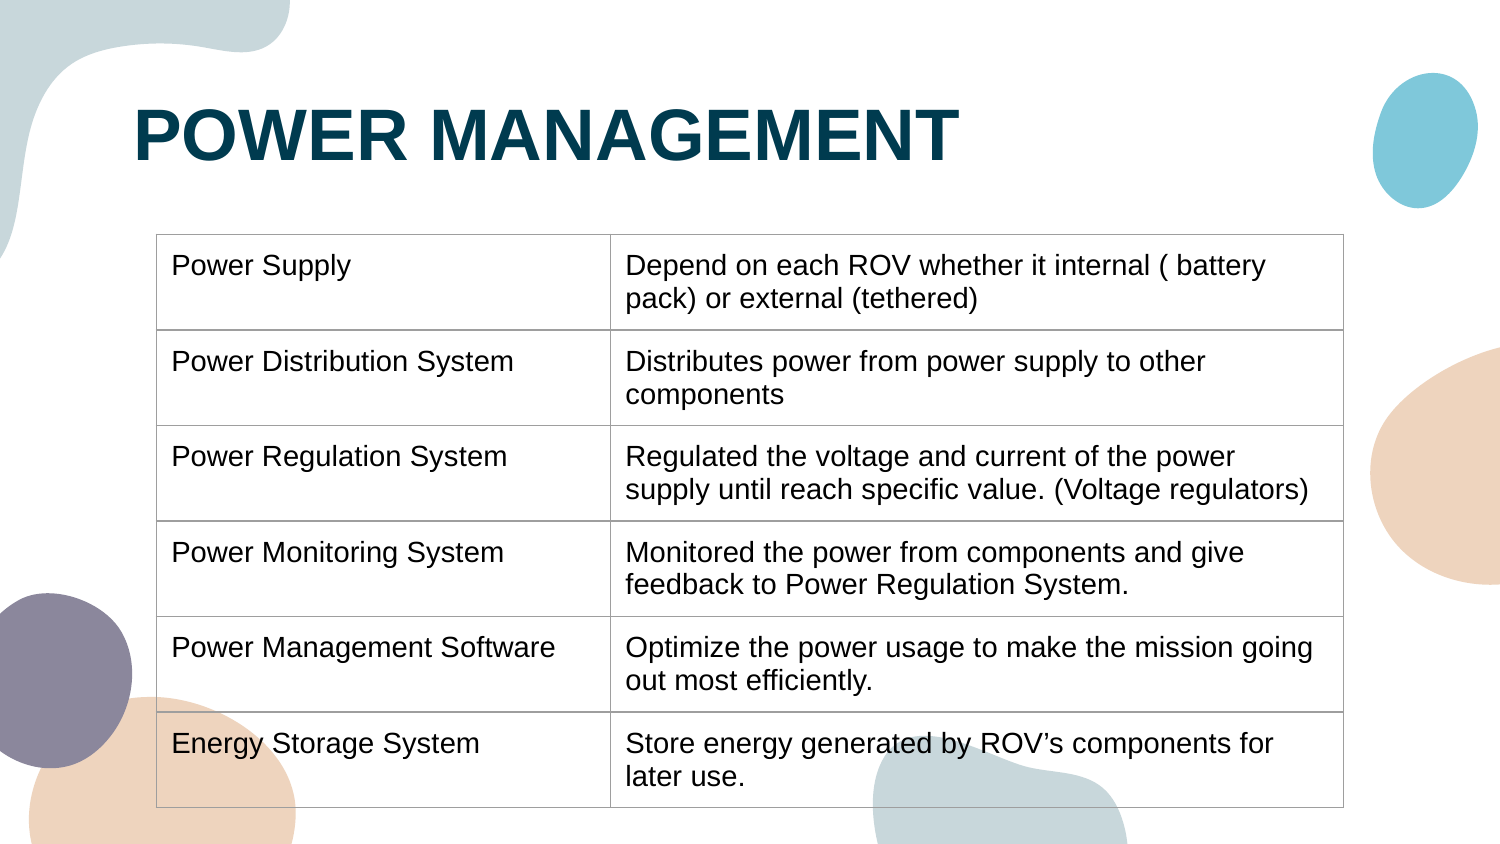

# POWER MANAGEMENT
| Power Supply | Depend on each ROV whether it internal ( battery pack) or external (tethered) |
| --- | --- |
| Power Distribution System | Distributes power from power supply to other components |
| Power Regulation System | Regulated the voltage and current of the power supply until reach specific value. (Voltage regulators) |
| Power Monitoring System | Monitored the power from components and give feedback to Power Regulation System. |
| Power Management Software | Optimize the power usage to make the mission going out most efficiently. |
| Energy Storage System | Store energy generated by ROV’s components for later use. |